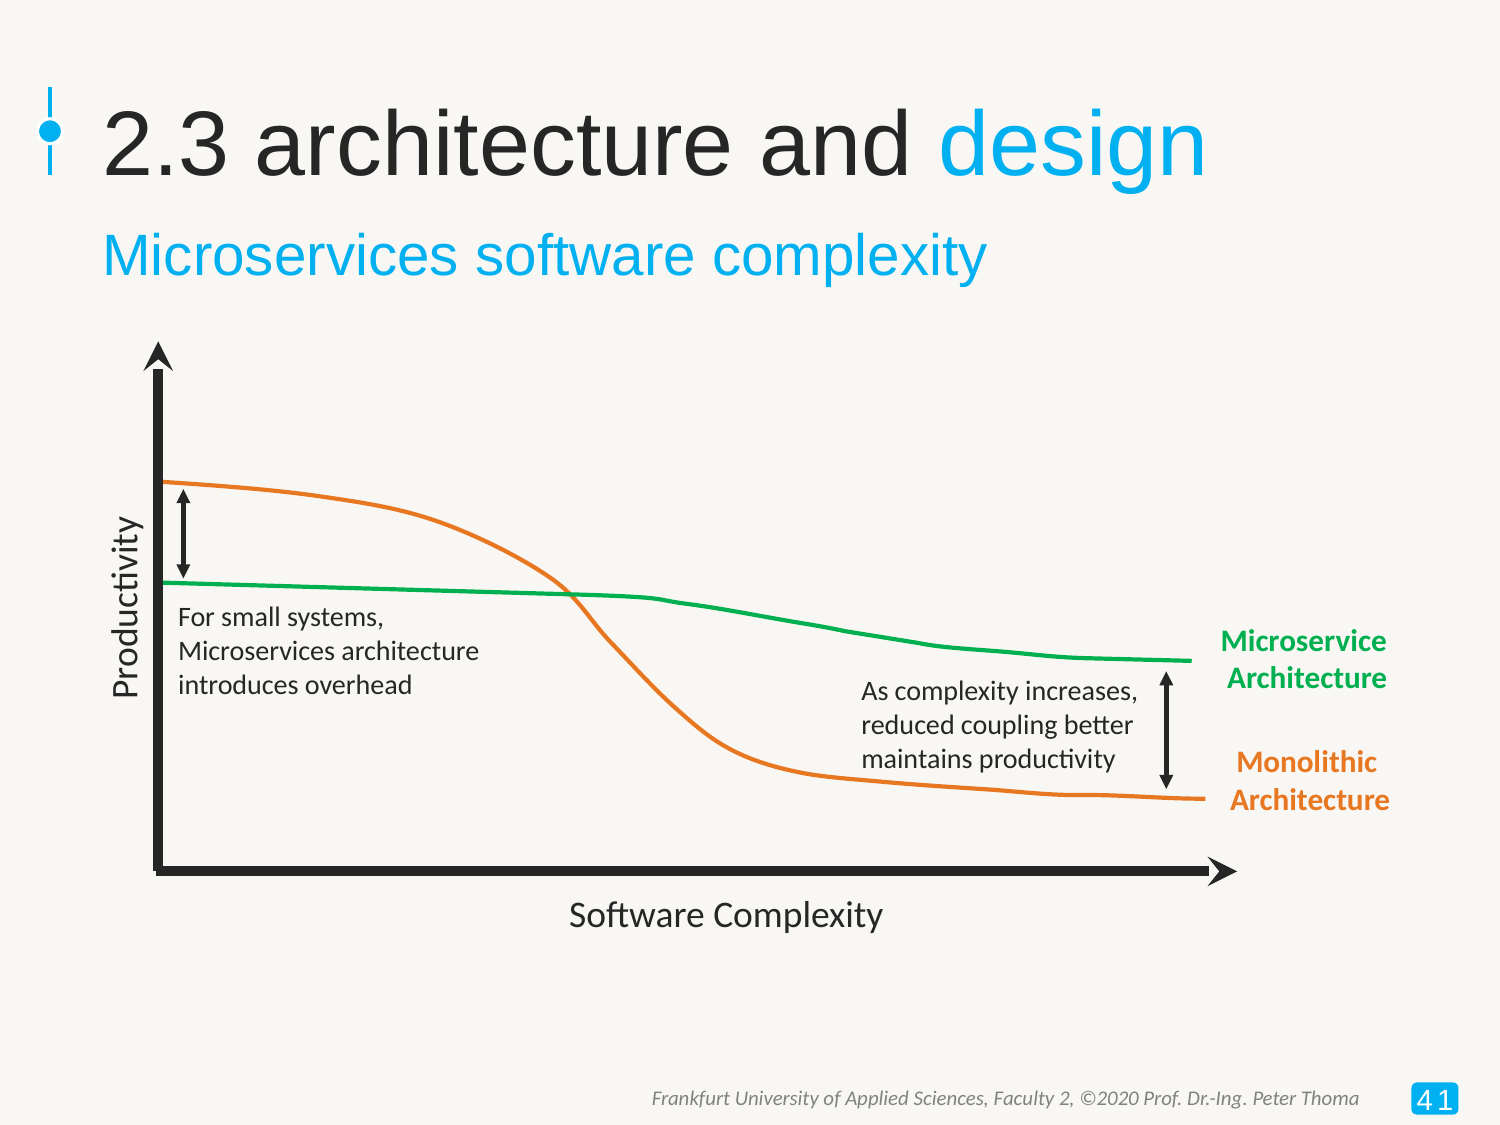

2.3 architecture and design
Microservices software complexity

Productivity

For small systems,
Microservices architecture
introduces overhead

Microservice
Architecture
As complexity increases,
reduced coupling better
maintains productivity

Monolithic
Architecture
Software Complexity